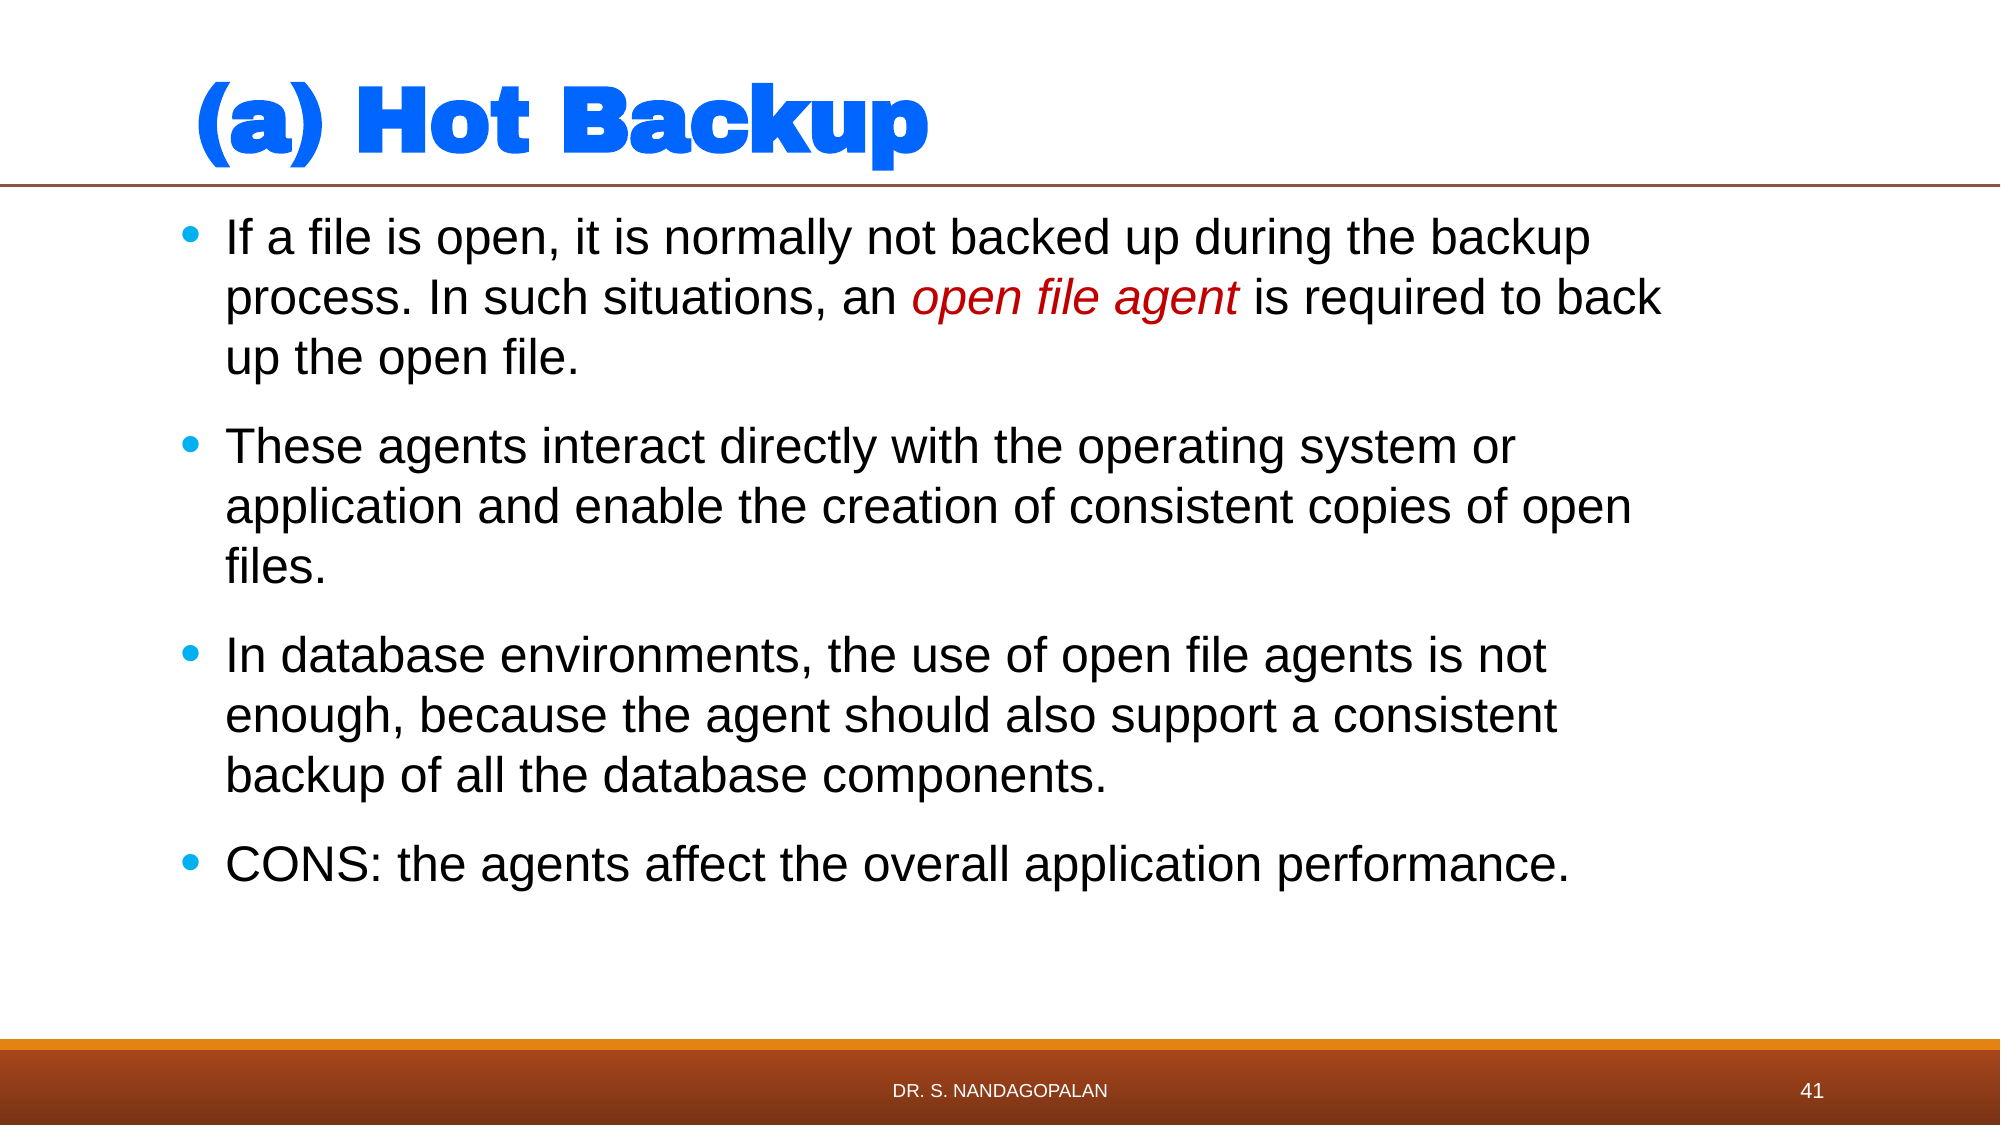

# (a) Hot Backup
If a file is open, it is normally not backed up during the backup process. In such situations, an open file agent is required to back up the open file.
These agents interact directly with the operating system or application and enable the creation of consistent copies of open files.
In database environments, the use of open file agents is not enough, because the agent should also support a consistent backup of all the database components.
CONS: the agents affect the overall application performance.
Dr. S. Nandagopalan
41